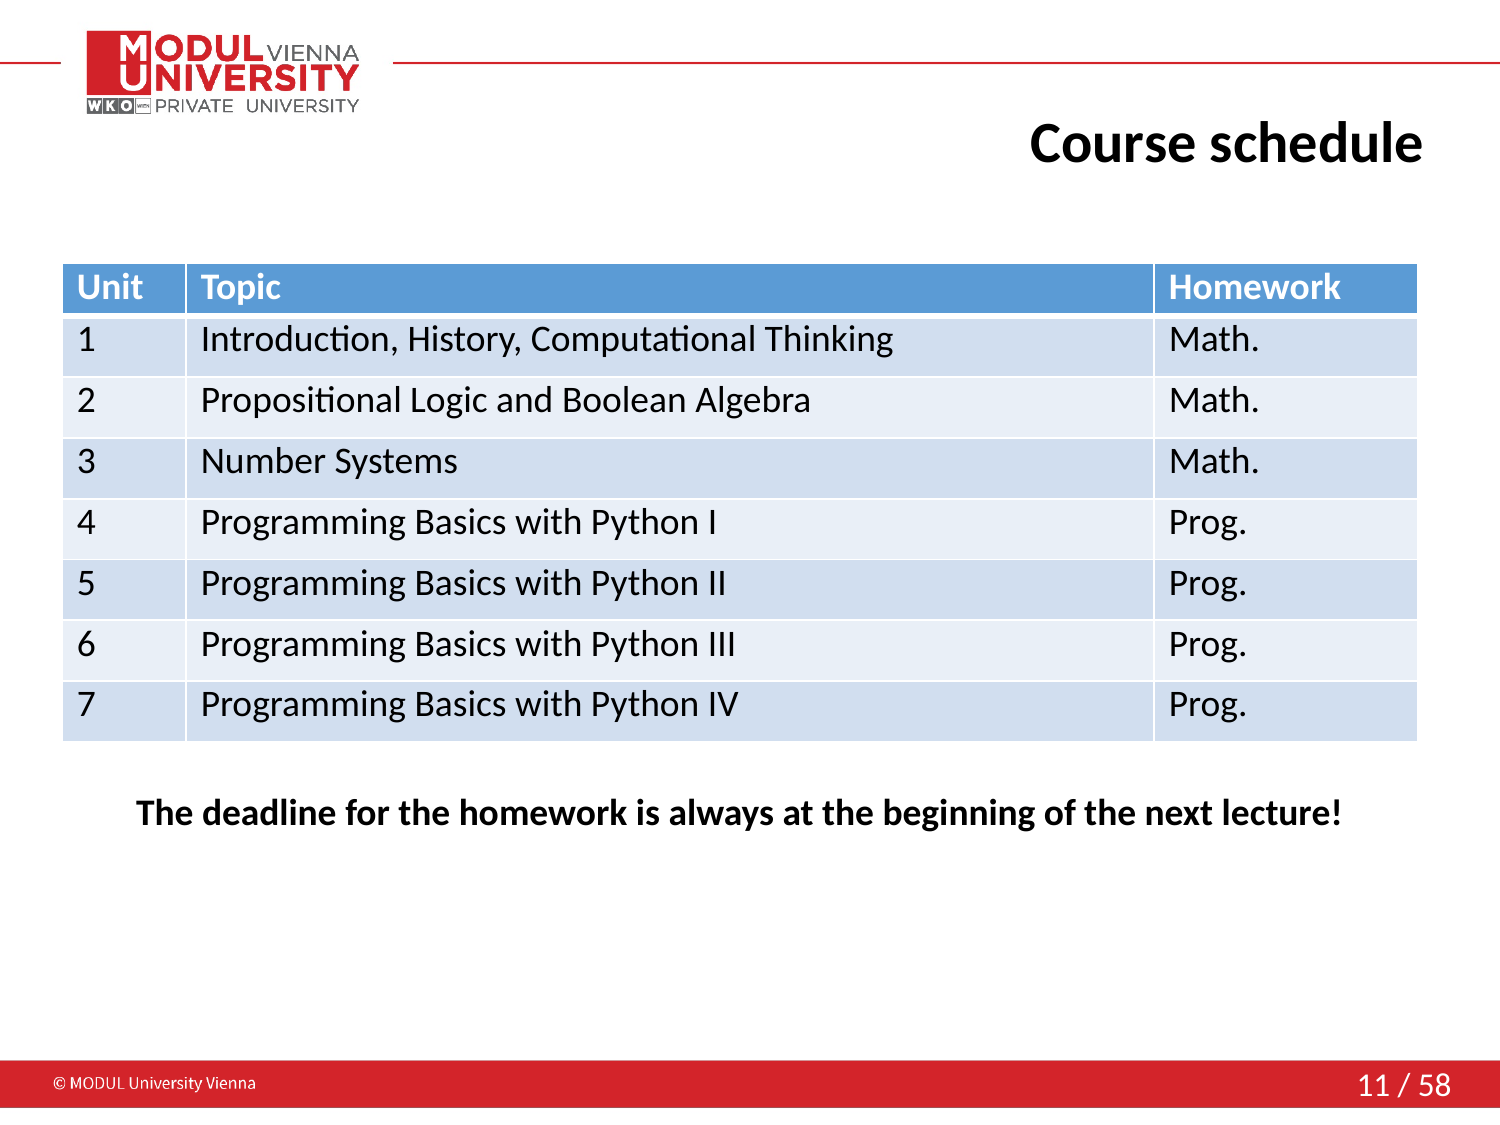

# Course schedule
| Unit | Topic | Homework |
| --- | --- | --- |
| 1 | Introduction, History, Computational Thinking | Math. |
| 2 | Propositional Logic and Boolean Algebra | Math. |
| 3 | Number Systems | Math. |
| 4 | Programming Basics with Python I | Prog. |
| 5 | Programming Basics with Python II | Prog. |
| 6 | Programming Basics with Python III | Prog. |
| 7 | Programming Basics with Python IV | Prog. |
The deadline for the homework is always at the beginning of the next lecture!